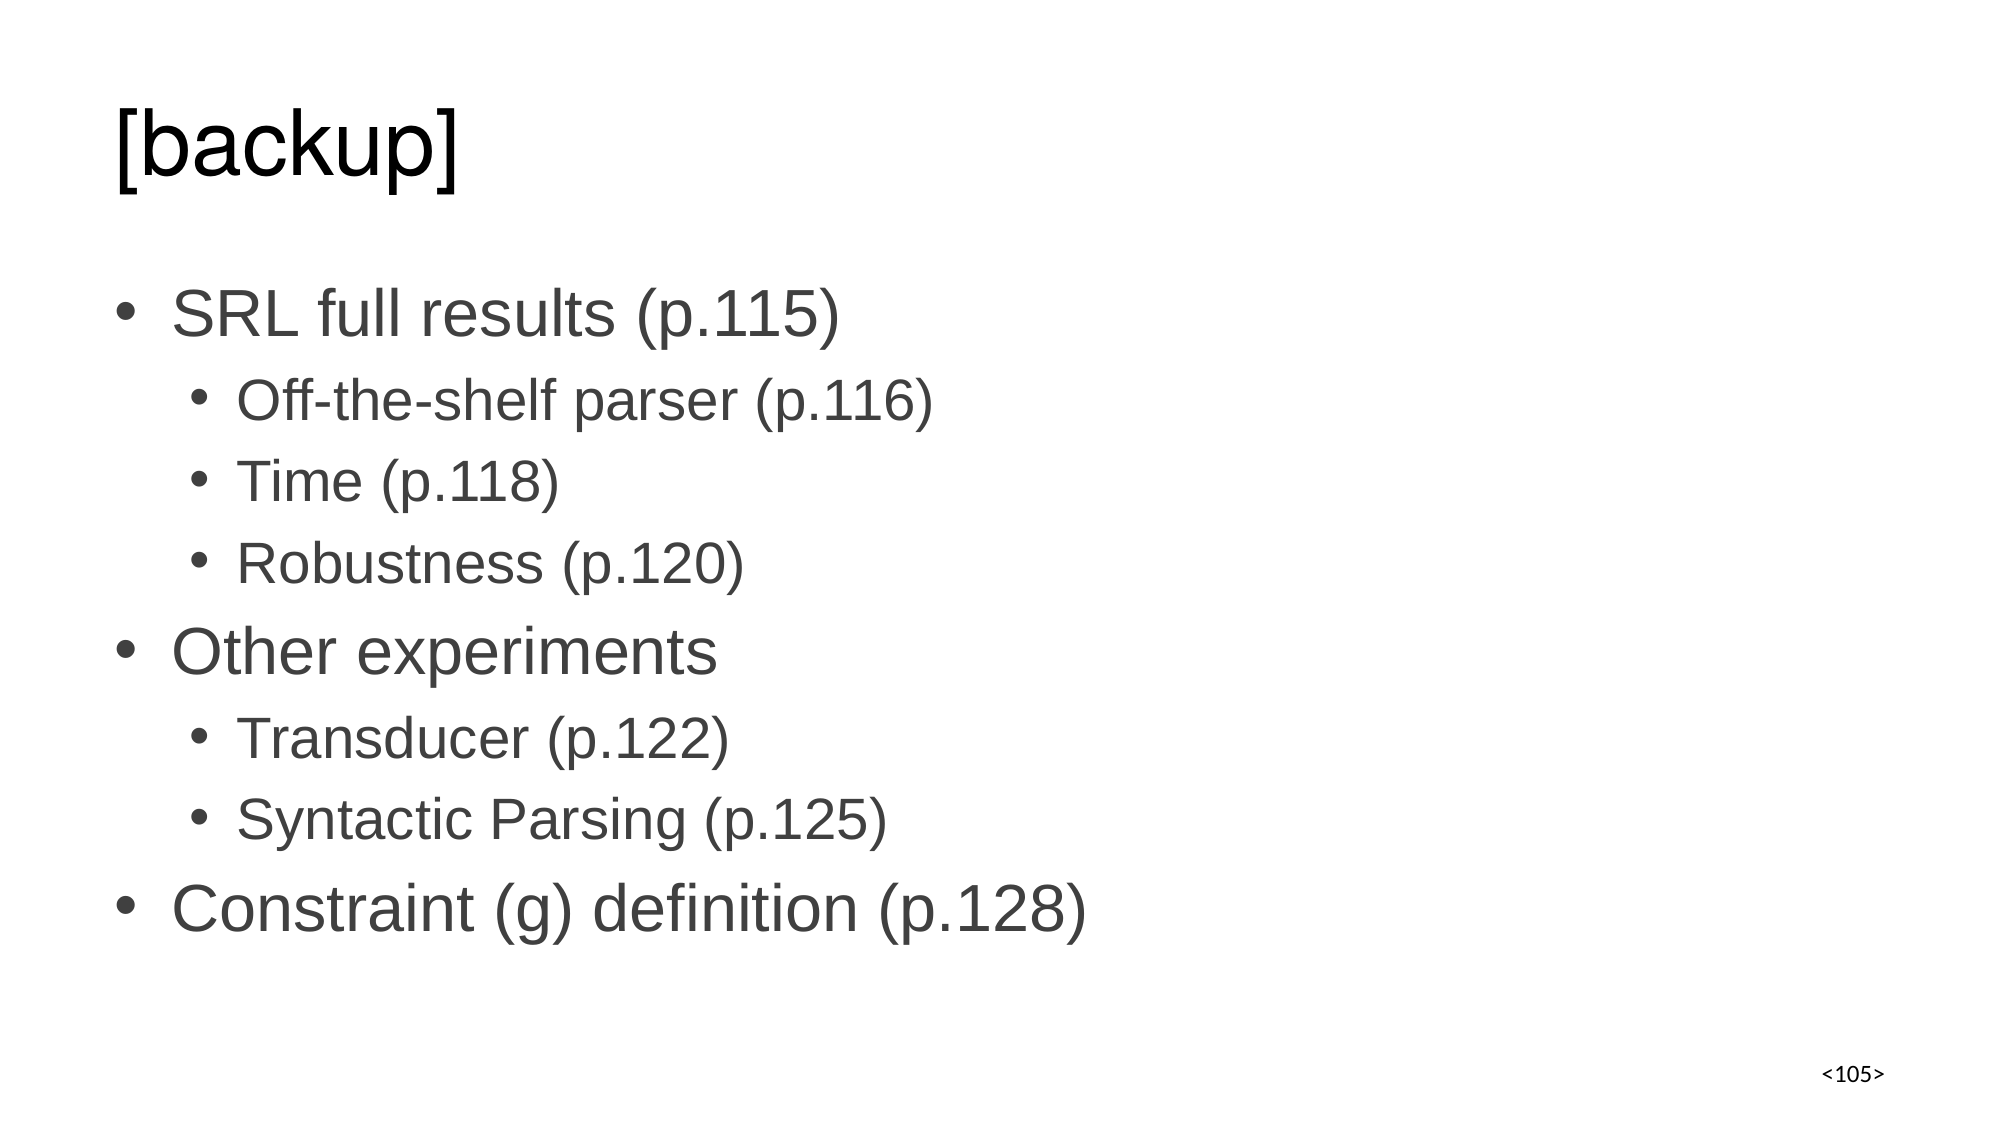

# [backup]
SRL full results (p.115)
Off-the-shelf parser (p.116)
Time (p.118)
Robustness (p.120)
Other experiments
Transducer (p.122)
Syntactic Parsing (p.125)
Constraint (g) definition (p.128)
105